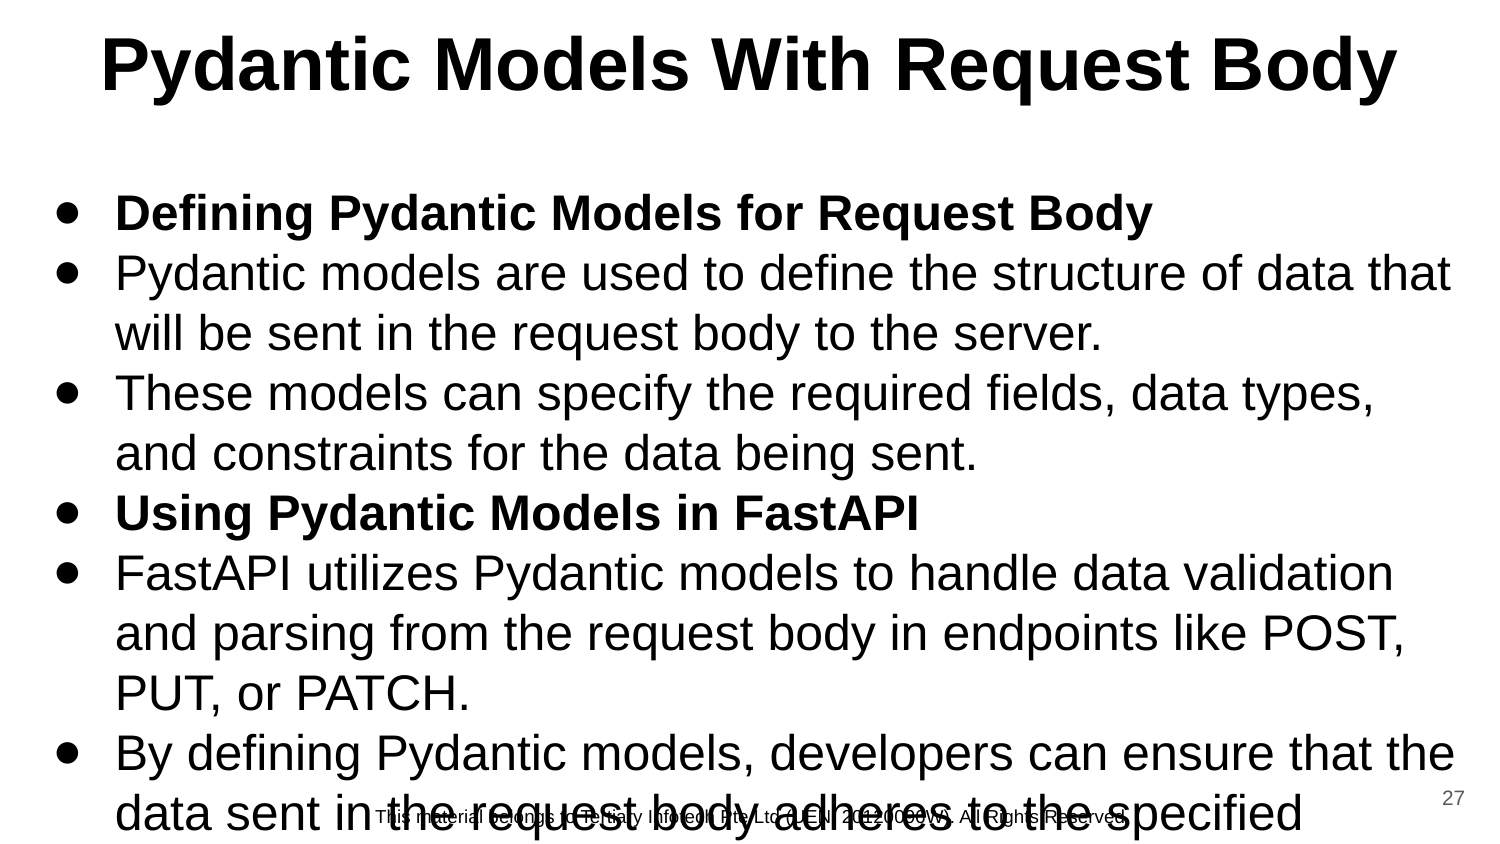

# Pydantic Models With Request Body

Defining Pydantic Models for Request Body
Pydantic models are used to define the structure of data that will be sent in the request body to the server.
These models can specify the required fields, data types, and constraints for the data being sent.
Using Pydantic Models in FastAPI
FastAPI utilizes Pydantic models to handle data validation and parsing from the request body in endpoints like POST, PUT, or PATCH.
By defining Pydantic models, developers can ensure that the data sent in the request body adheres to the specified structure.
27